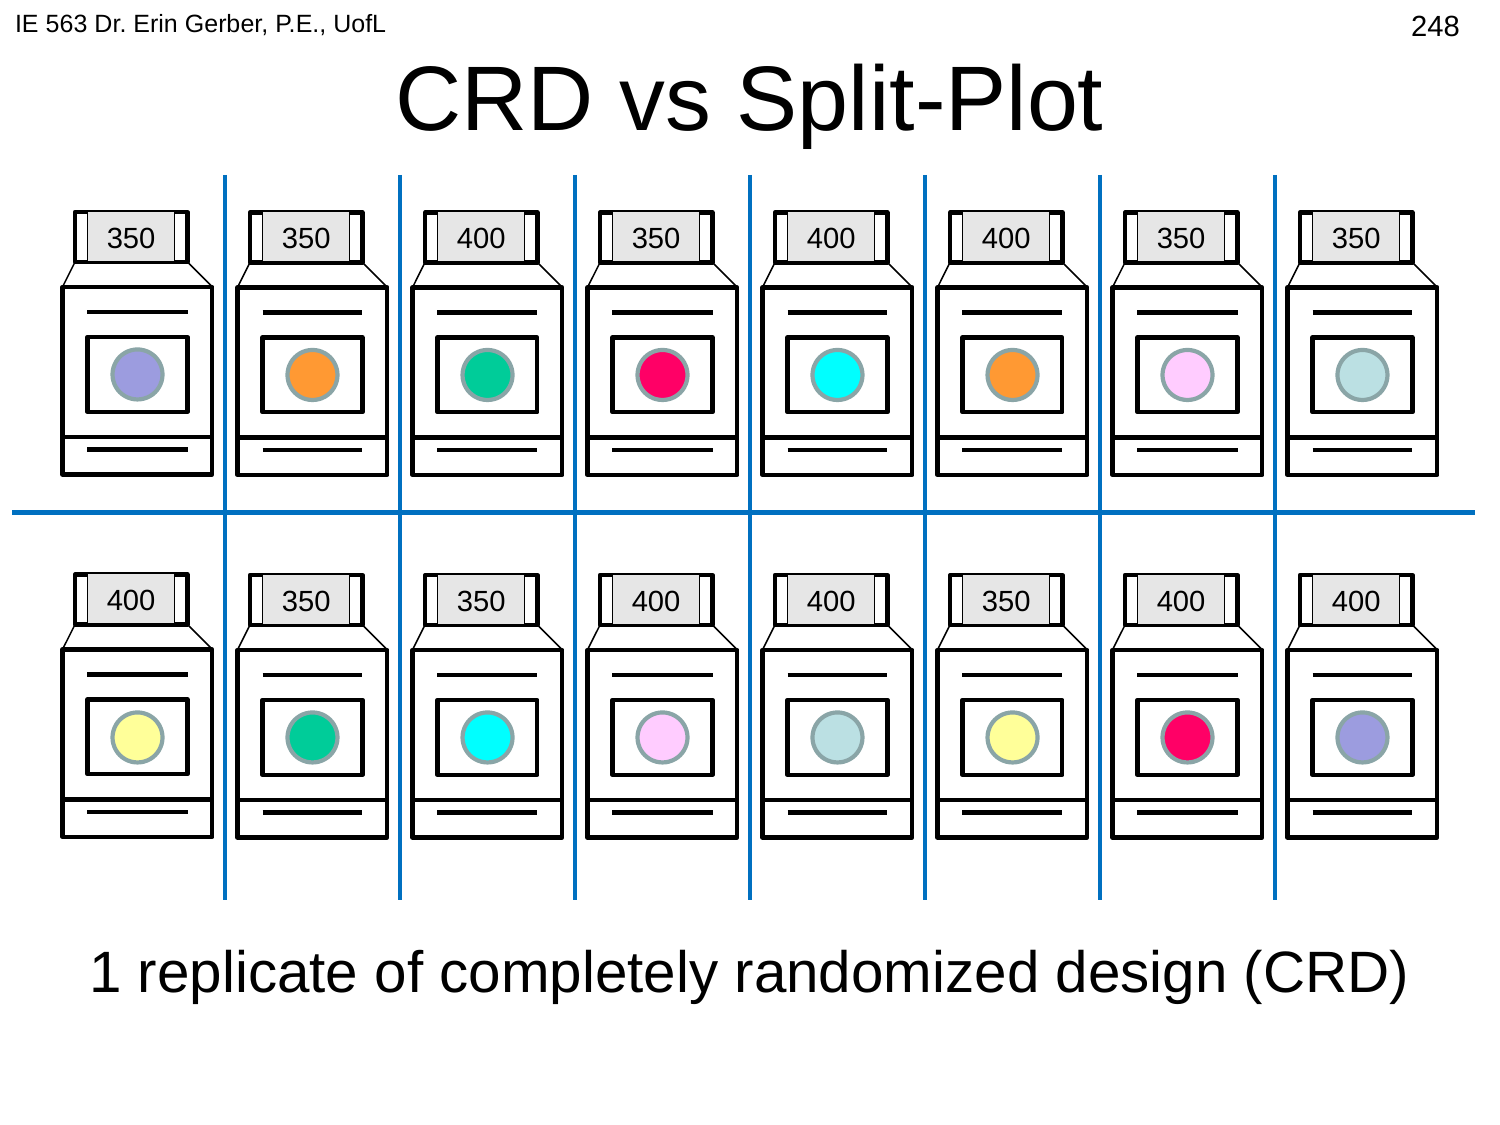

IE 563 Dr. Erin Gerber, P.E., UofL
# CRD vs Split-Plot
248
350

350
400
350
400
400
350
350

400

350
350
400
400
350
400
400

1 replicate of completely randomized design (CRD)